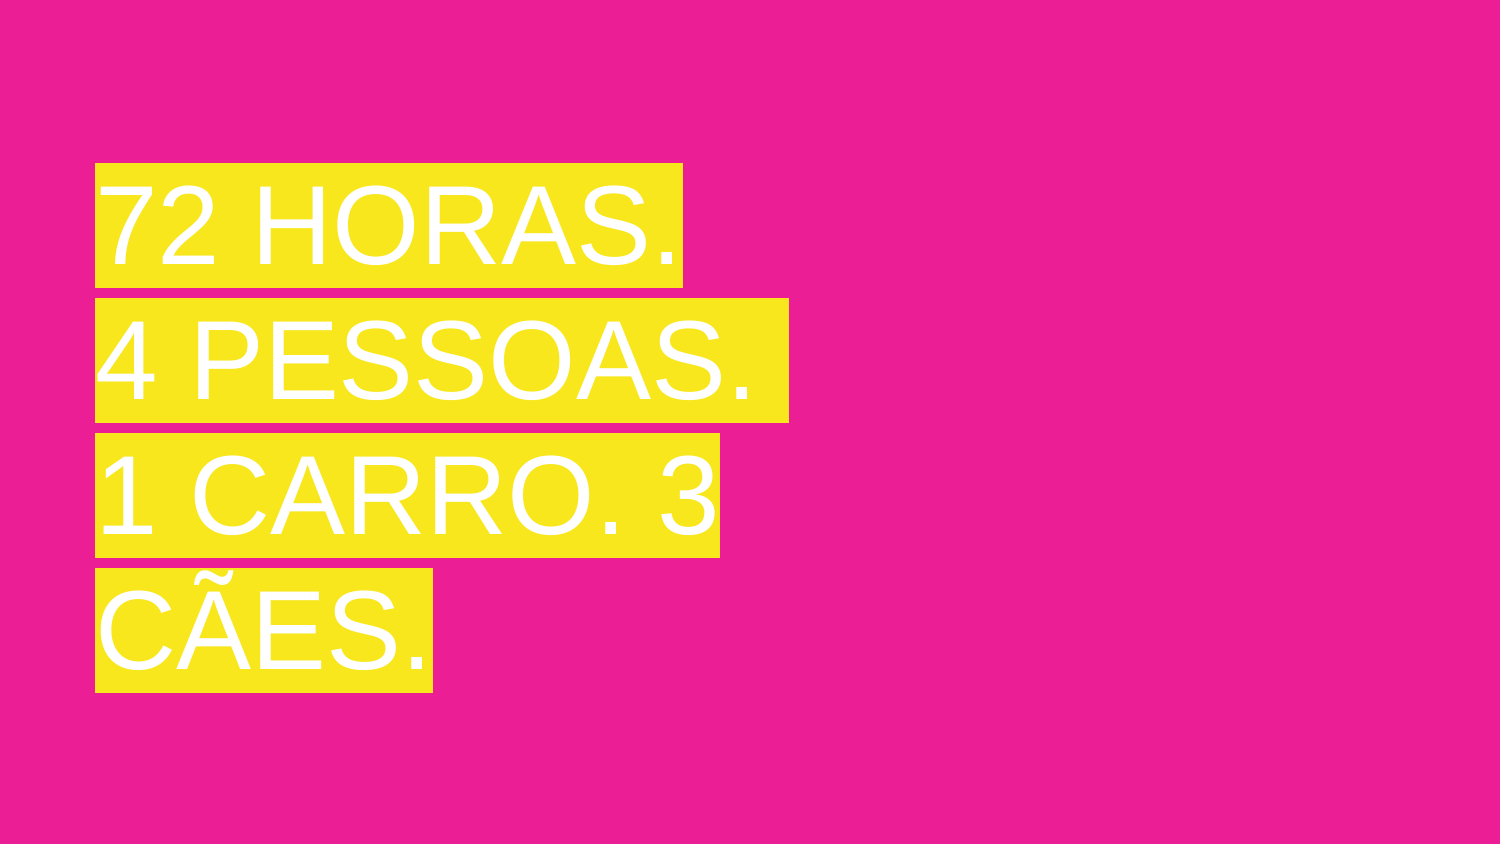

# 72 HORAS. 4 PESSOAS. 1 CARRO. 3 CÃES.